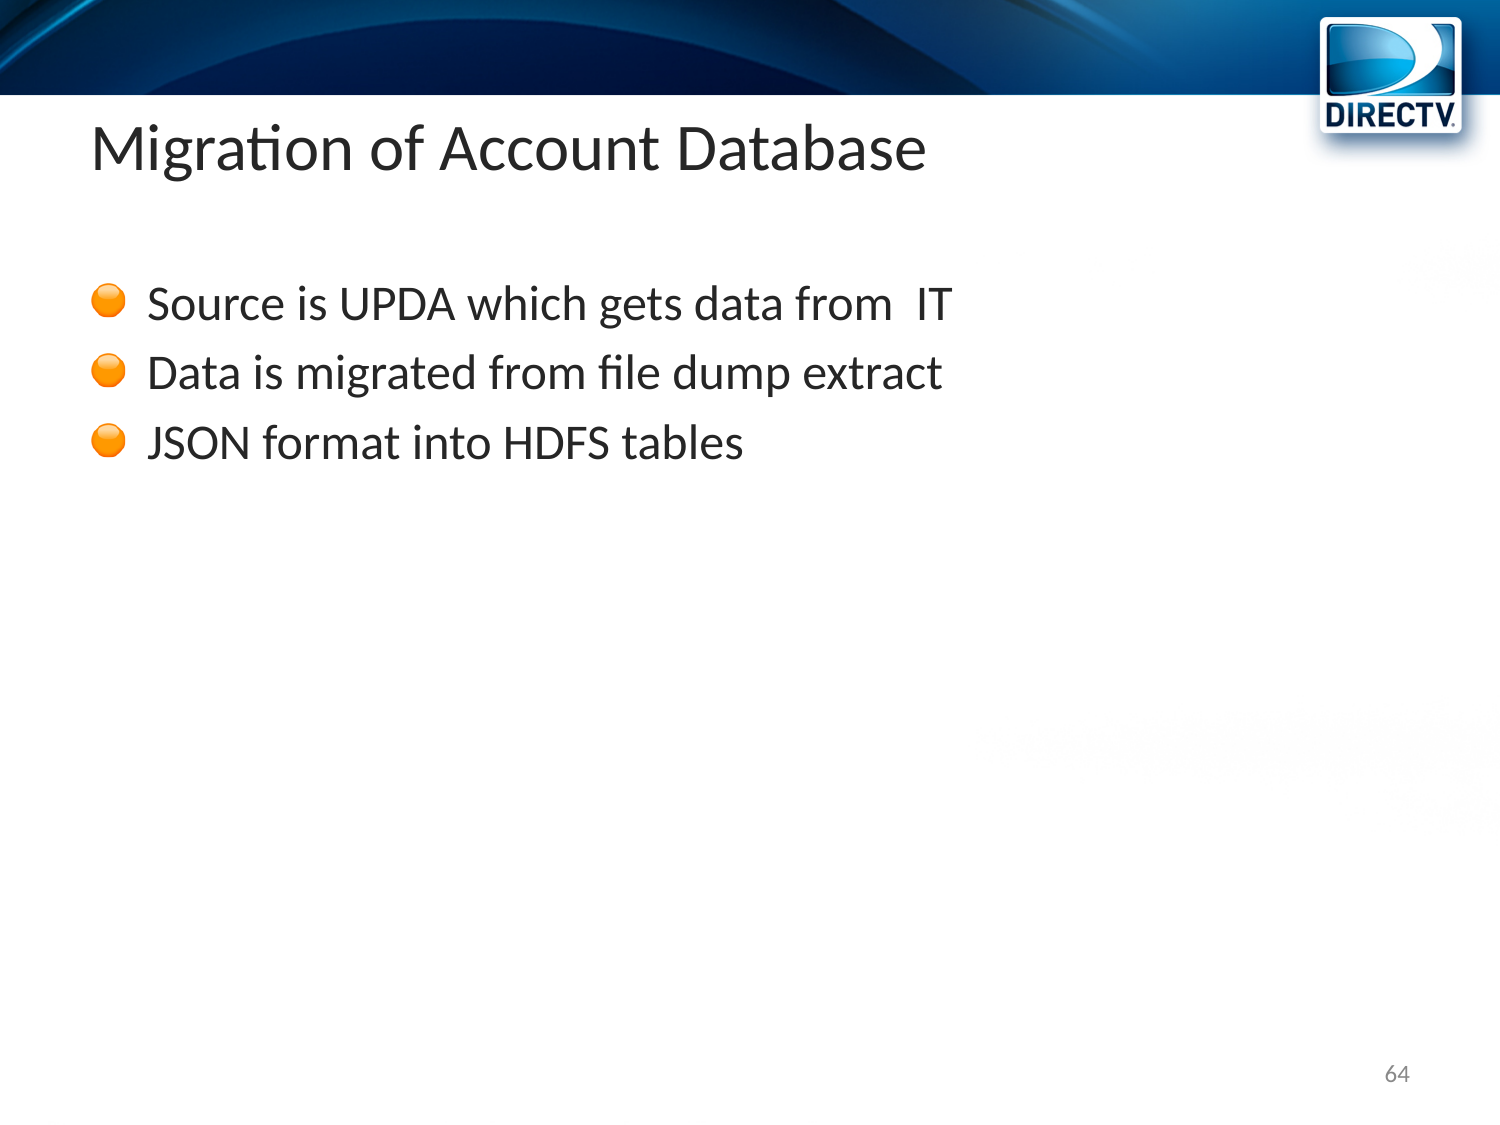

# Migration of Account Database
Source is UPDA which gets data from  IT
Data is migrated from file dump extract
JSON format into HDFS tables

64